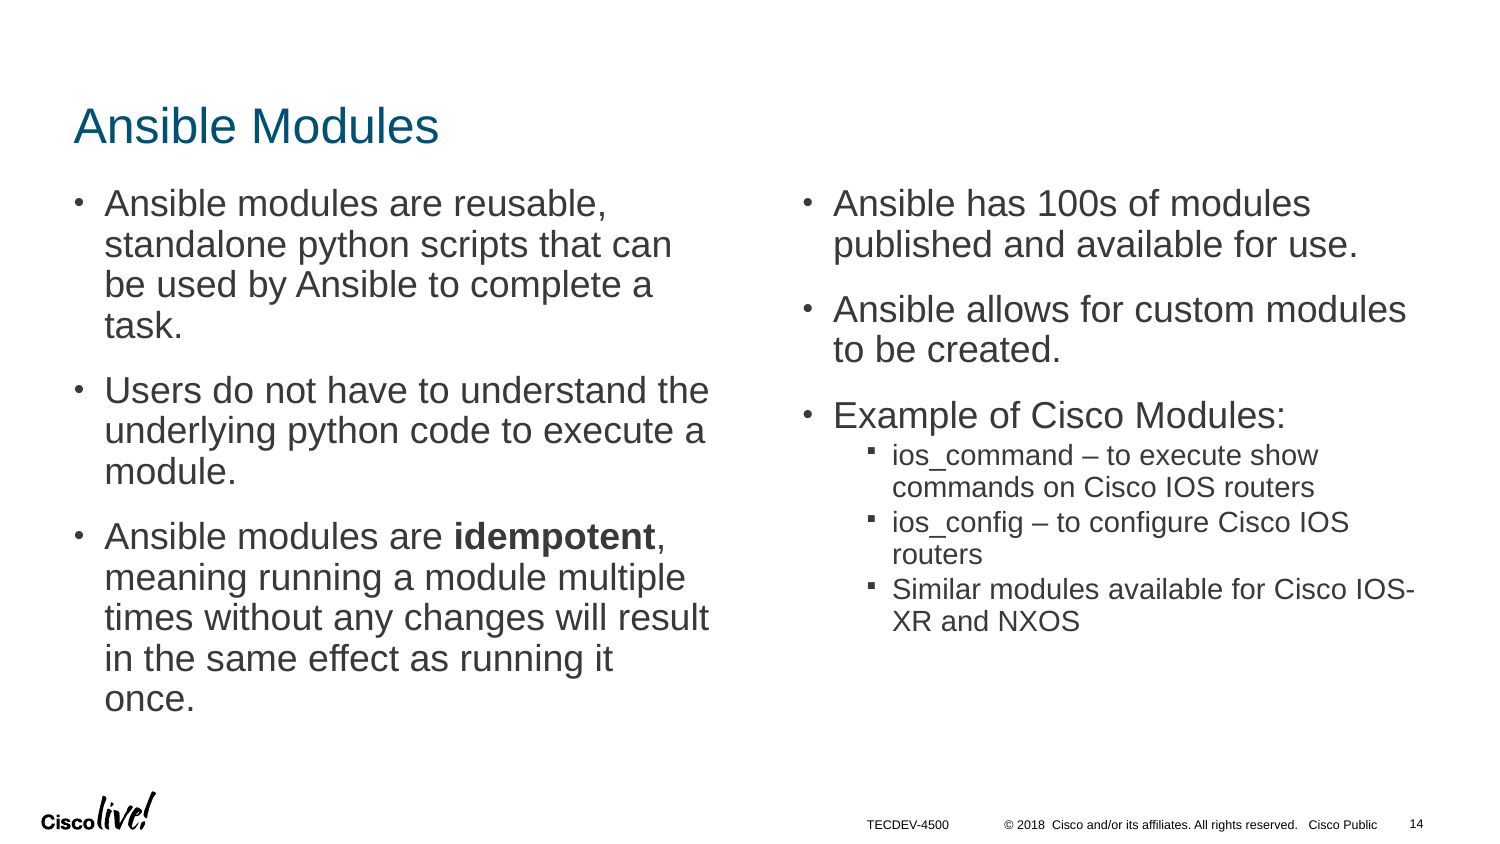

# Ansible Modules
Ansible modules are reusable, standalone python scripts that can be used by Ansible to complete a task.
Users do not have to understand the underlying python code to execute a module.
Ansible modules are idempotent, meaning running a module multiple times without any changes will result in the same effect as running it once.

Ansible has 100s of modules published and available for use.
Ansible allows for custom modules to be created.
Example of Cisco Modules:
ios_command – to execute show commands on Cisco IOS routers
ios_config – to configure Cisco IOS routers
Similar modules available for Cisco IOS-XR and NXOS
14
TECDEV-4500